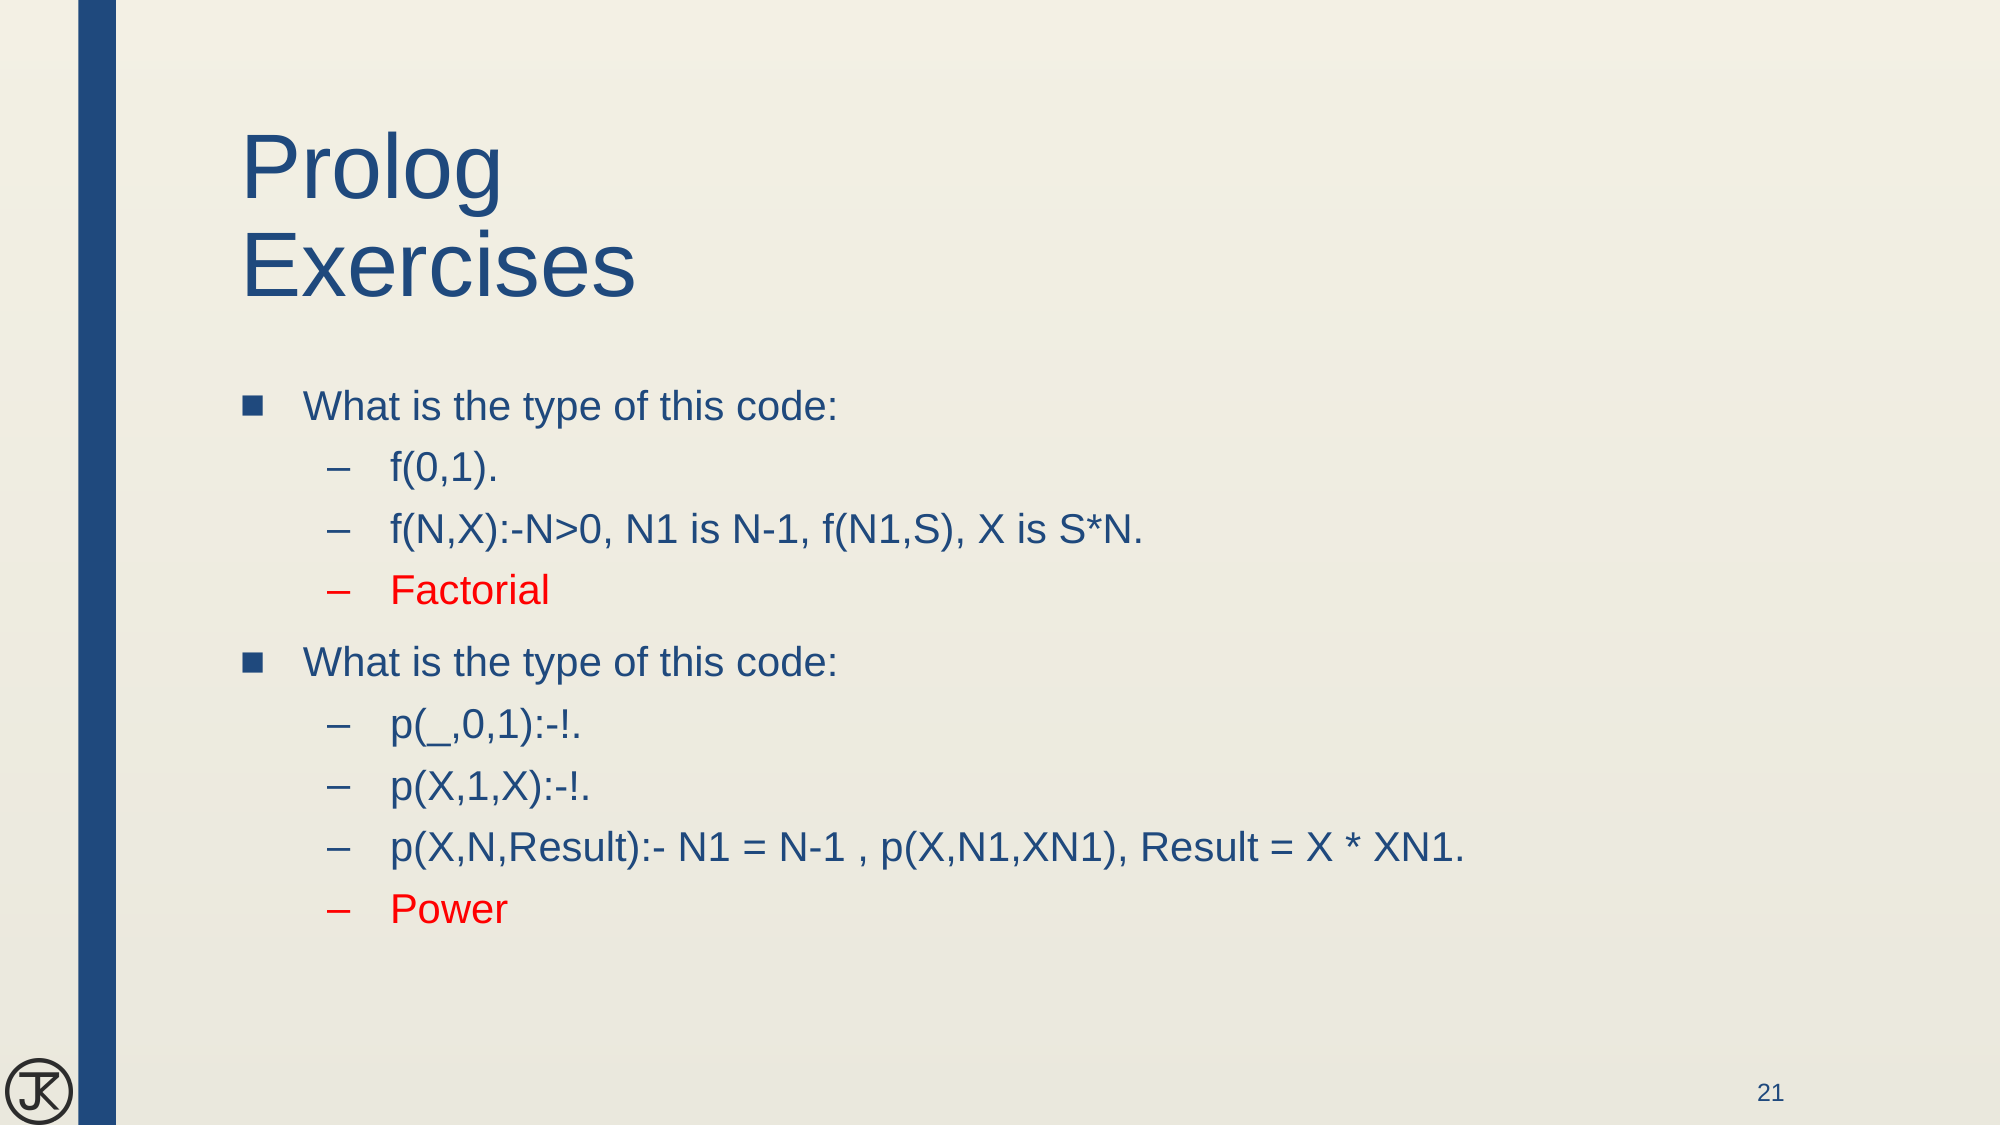

# Prolog Exercises
What is the type of this code:
f(0,1).
f(N,X):-N>0, N1 is N-1, f(N1,S), X is S*N.
Factorial
What is the type of this code:
p(_,0,1):-!.
p(X,1,X):-!.
p(X,N,Result):- N1 = N-1 , p(X,N1,XN1), Result = X * XN1.
Power
21